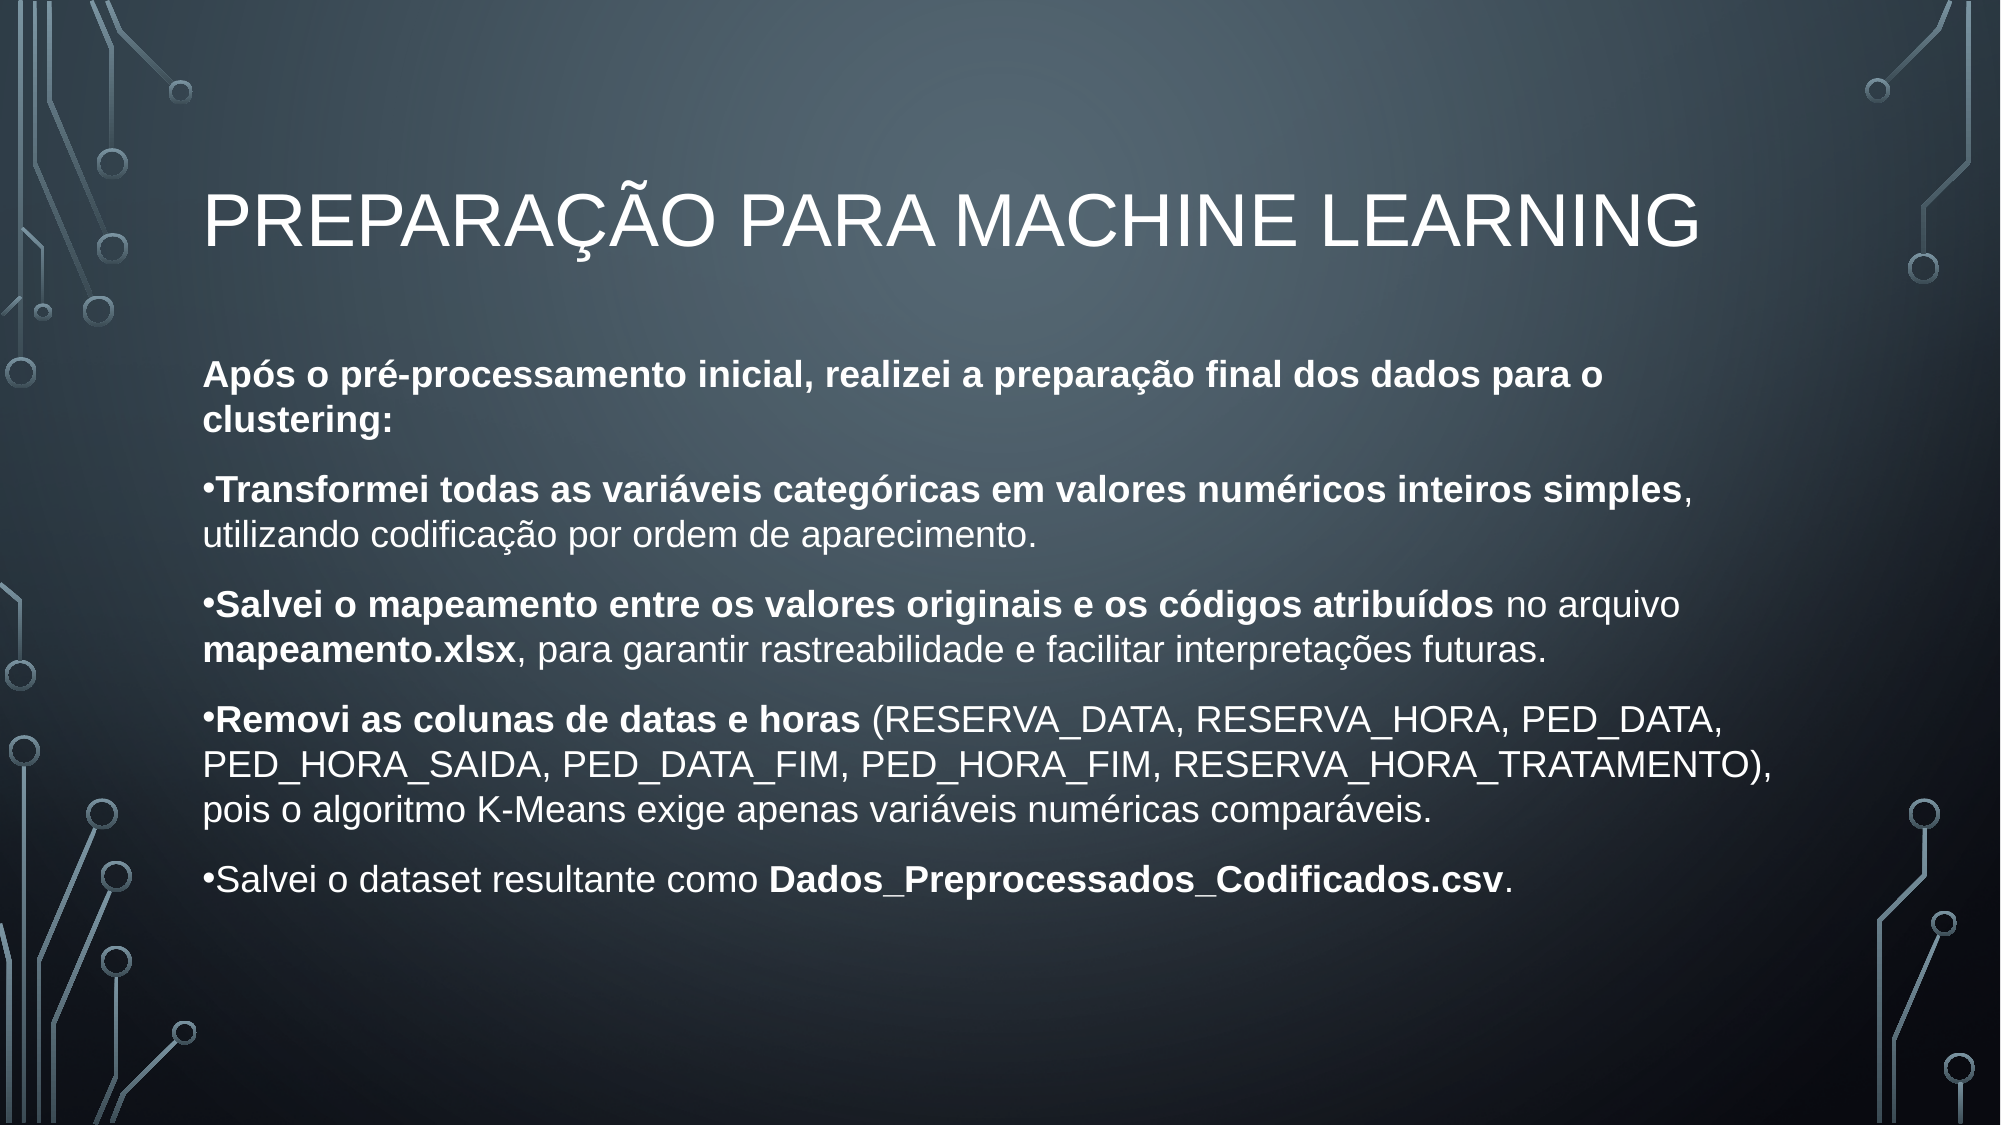

# PREPARAÇÃO PARA MACHINE LEARNING
Após o pré-processamento inicial, realizei a preparação final dos dados para o clustering:
Transformei todas as variáveis categóricas em valores numéricos inteiros simples, utilizando codificação por ordem de aparecimento.
Salvei o mapeamento entre os valores originais e os códigos atribuídos no arquivo mapeamento.xlsx, para garantir rastreabilidade e facilitar interpretações futuras.
Removi as colunas de datas e horas (RESERVA_DATA, RESERVA_HORA, PED_DATA, PED_HORA_SAIDA, PED_DATA_FIM, PED_HORA_FIM, RESERVA_HORA_TRATAMENTO), pois o algoritmo K-Means exige apenas variáveis numéricas comparáveis.
Salvei o dataset resultante como Dados_Preprocessados_Codificados.csv.